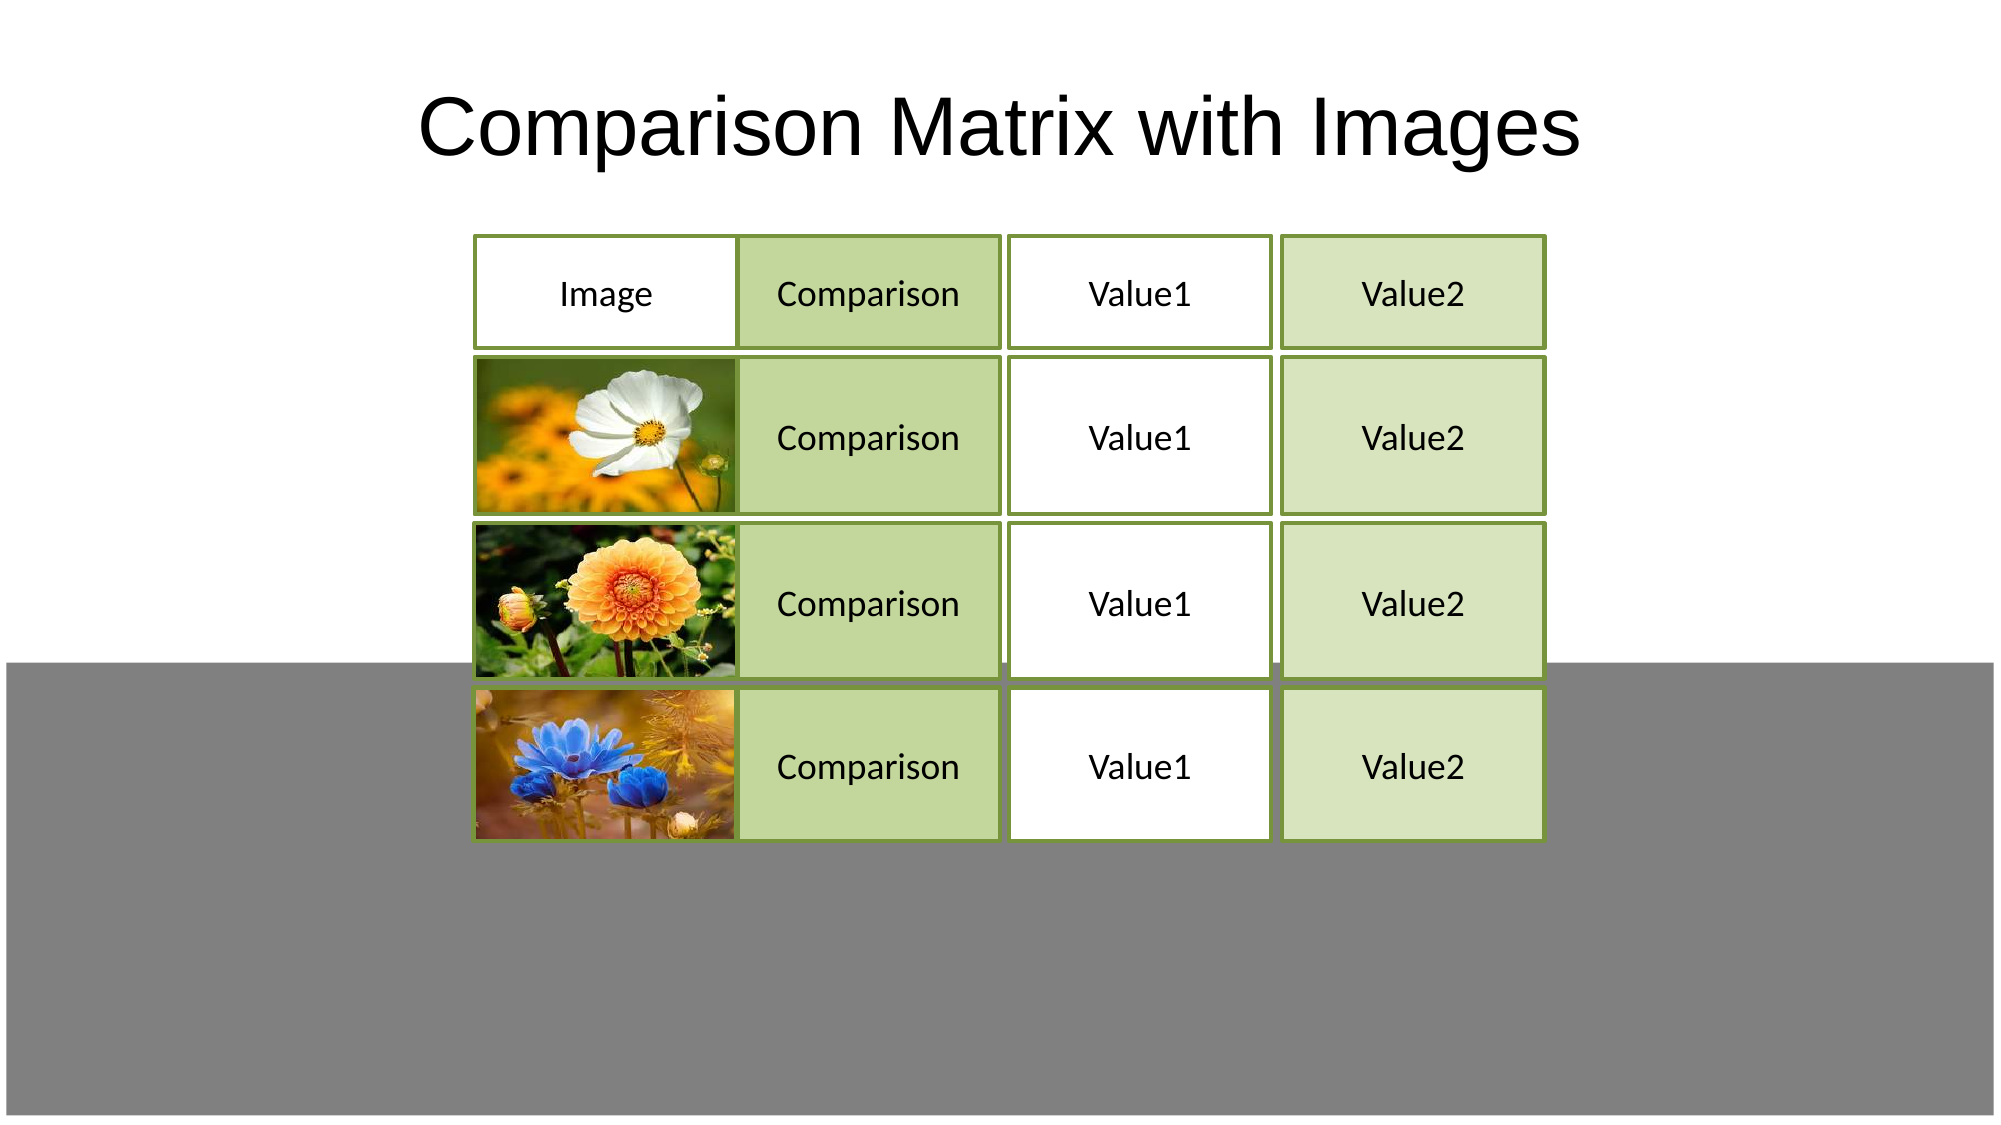

# Comparison Matrix with Images
Image
Comparison
Value1
Value2

Comparison
Value1
Value2

Comparison
Value1
Value2

Comparison
Value1
Value2